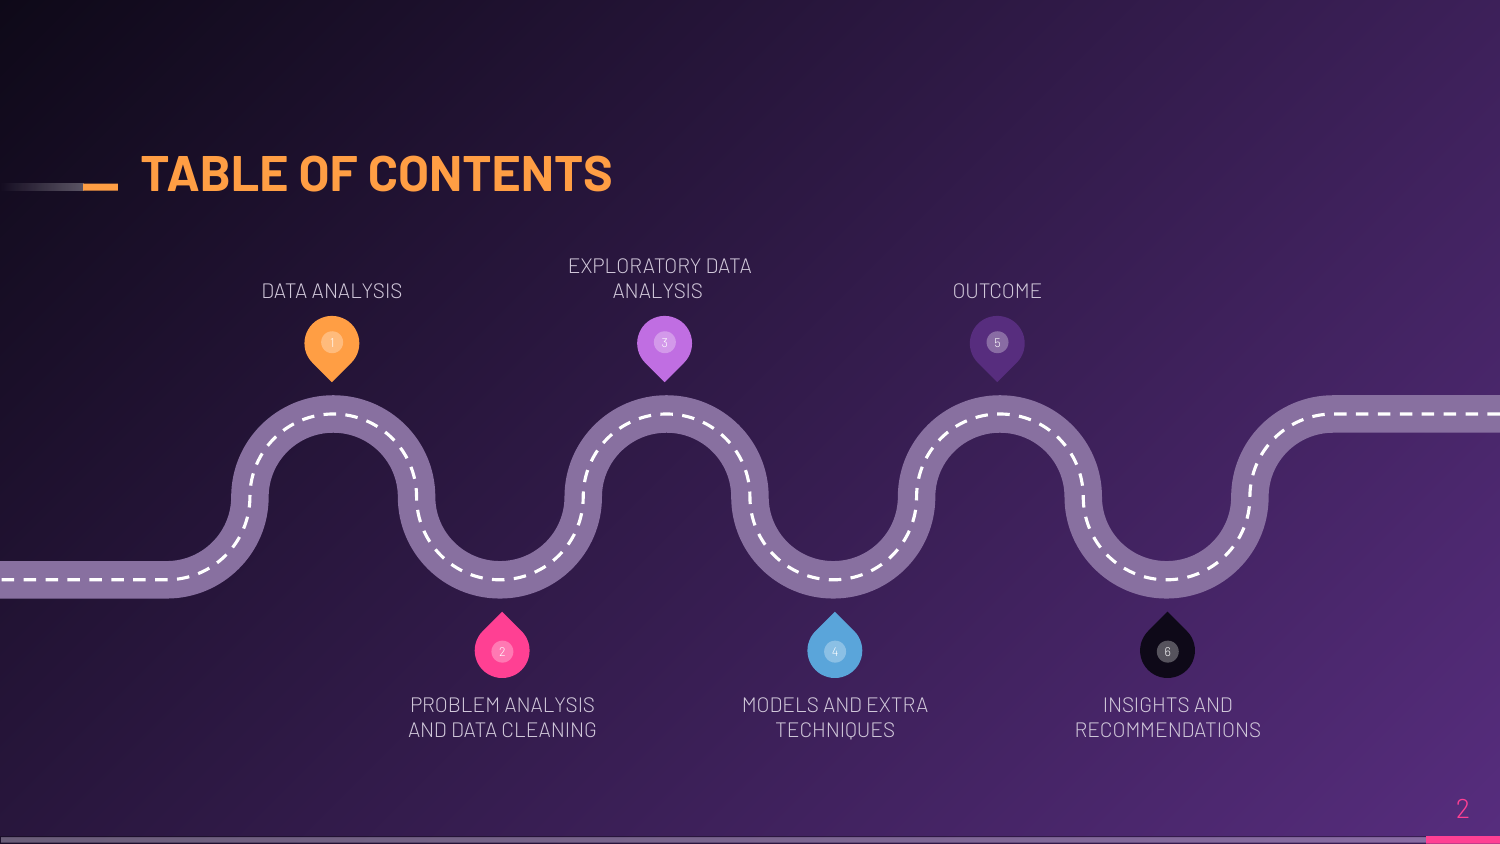

# TABLE OF CONTENTS
DATA ANALYSIS

EXPLORATORY DATA ANALYSIS
OUTCOME

1

3

5

2

4

6
PROBLEM ANALYSIS AND DATA CLEANING
MODELS AND EXTRA TECHNIQUES
INSIGHTS AND RECOMMENDATIONS
2